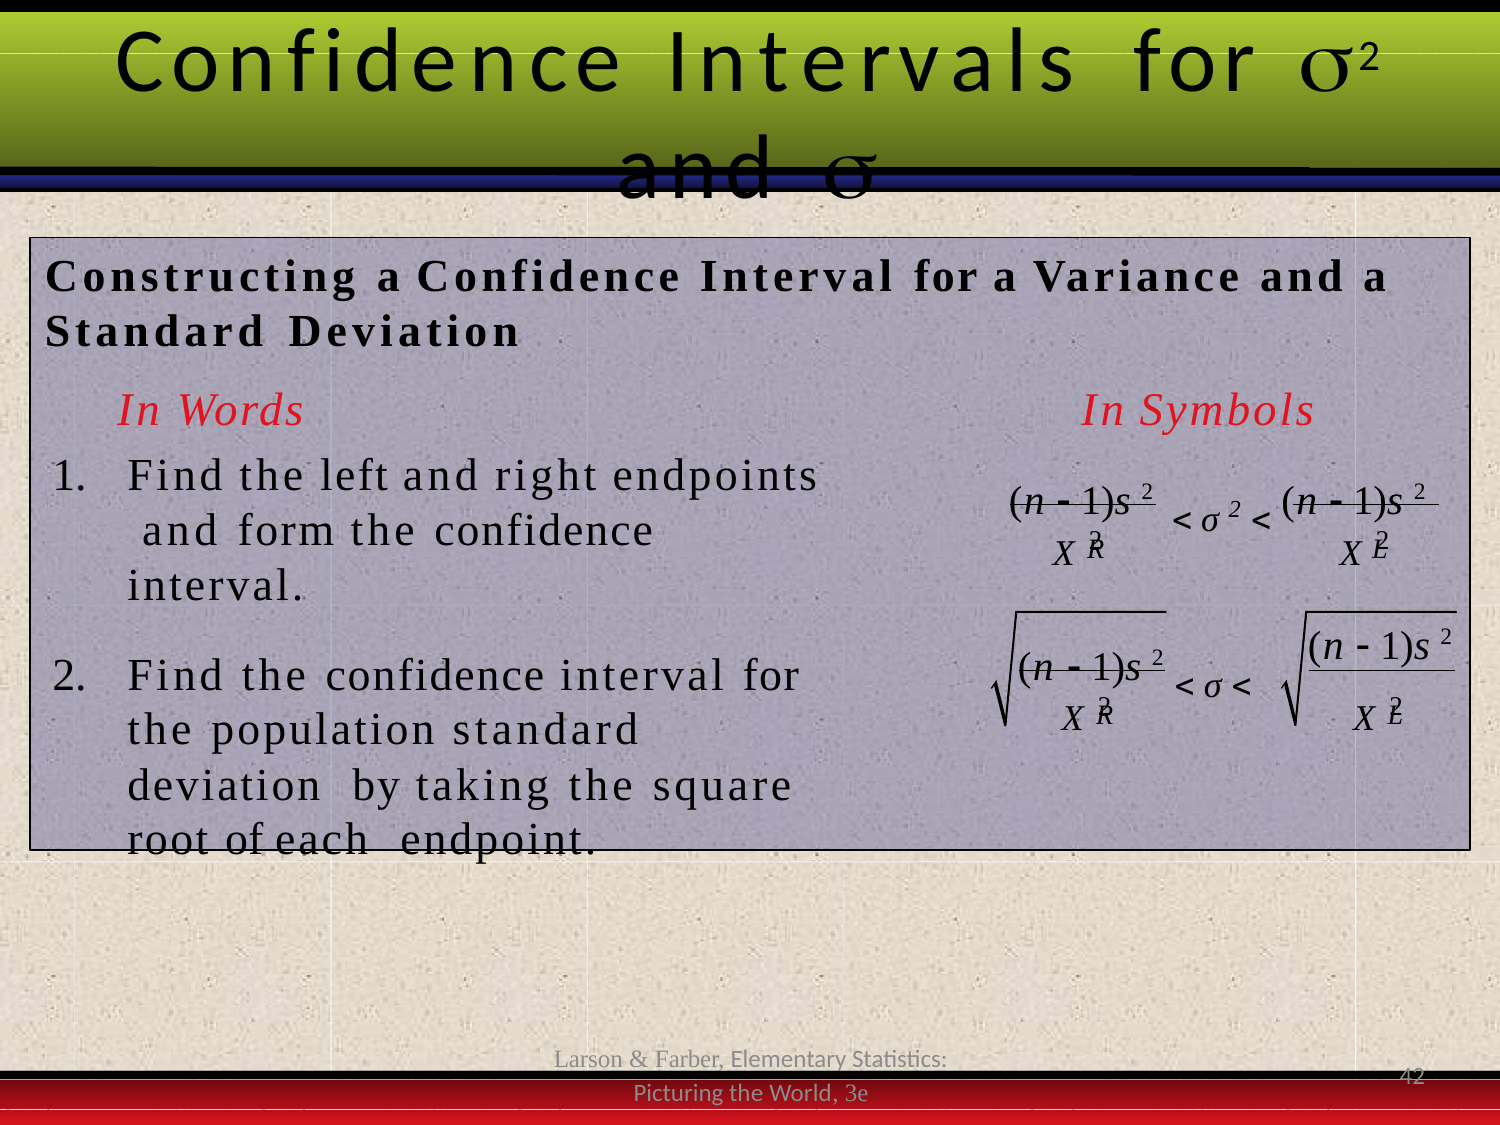

# Confidence	Intervals	for	σ2
and	σ

Constructing a Confidence Interval for a Variance and a  Standard Deviation
In Words
Find the left and right endpoints  and form the confidence interval.
Find the confidence interval for  the population standard deviation  by taking the square root of each  endpoint.
In Symbols
(n − 1)s 2 < σ 2 < (n − 1)s 2
X 2	X 2

R
L

(n − 1)s 2 < σ <
(n − 1)s 2
X 2
X 2

R
L
Larson & Farber, Elementary Statistics: Picturing the World, 3e
42